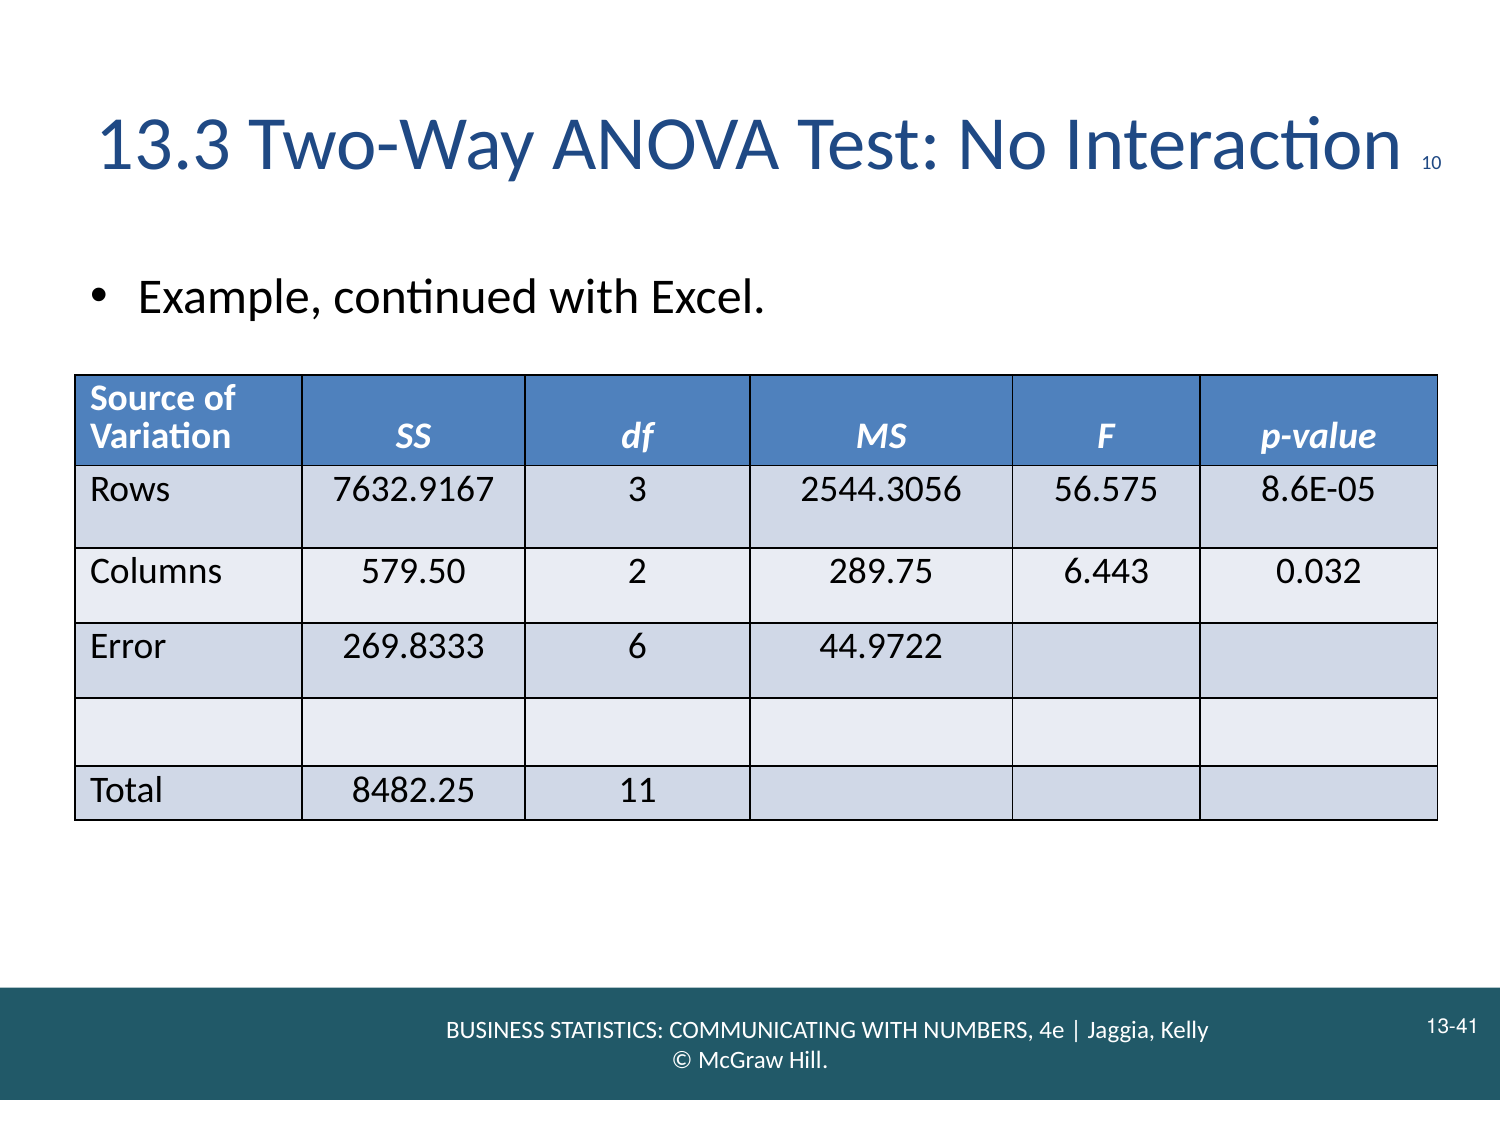

# 13.3 Two-Way ANOVA Test: No Interaction 10
Example, continued with Excel.
| Source of Variation | S S | d f | M S | F | p-value |
| --- | --- | --- | --- | --- | --- |
| Rows | 7632.9167 | 3 | 2544.3056 | 56.575 | 8.6E-05 |
| Columns | 579.50 | 2 | 289.75 | 6.443 | 0.032 |
| Error | 269.8333 | 6 | 44.9722 |  |  |
|  |  |  |  |  |  |
| Total | 8482.25 | 11 |  |  |  |